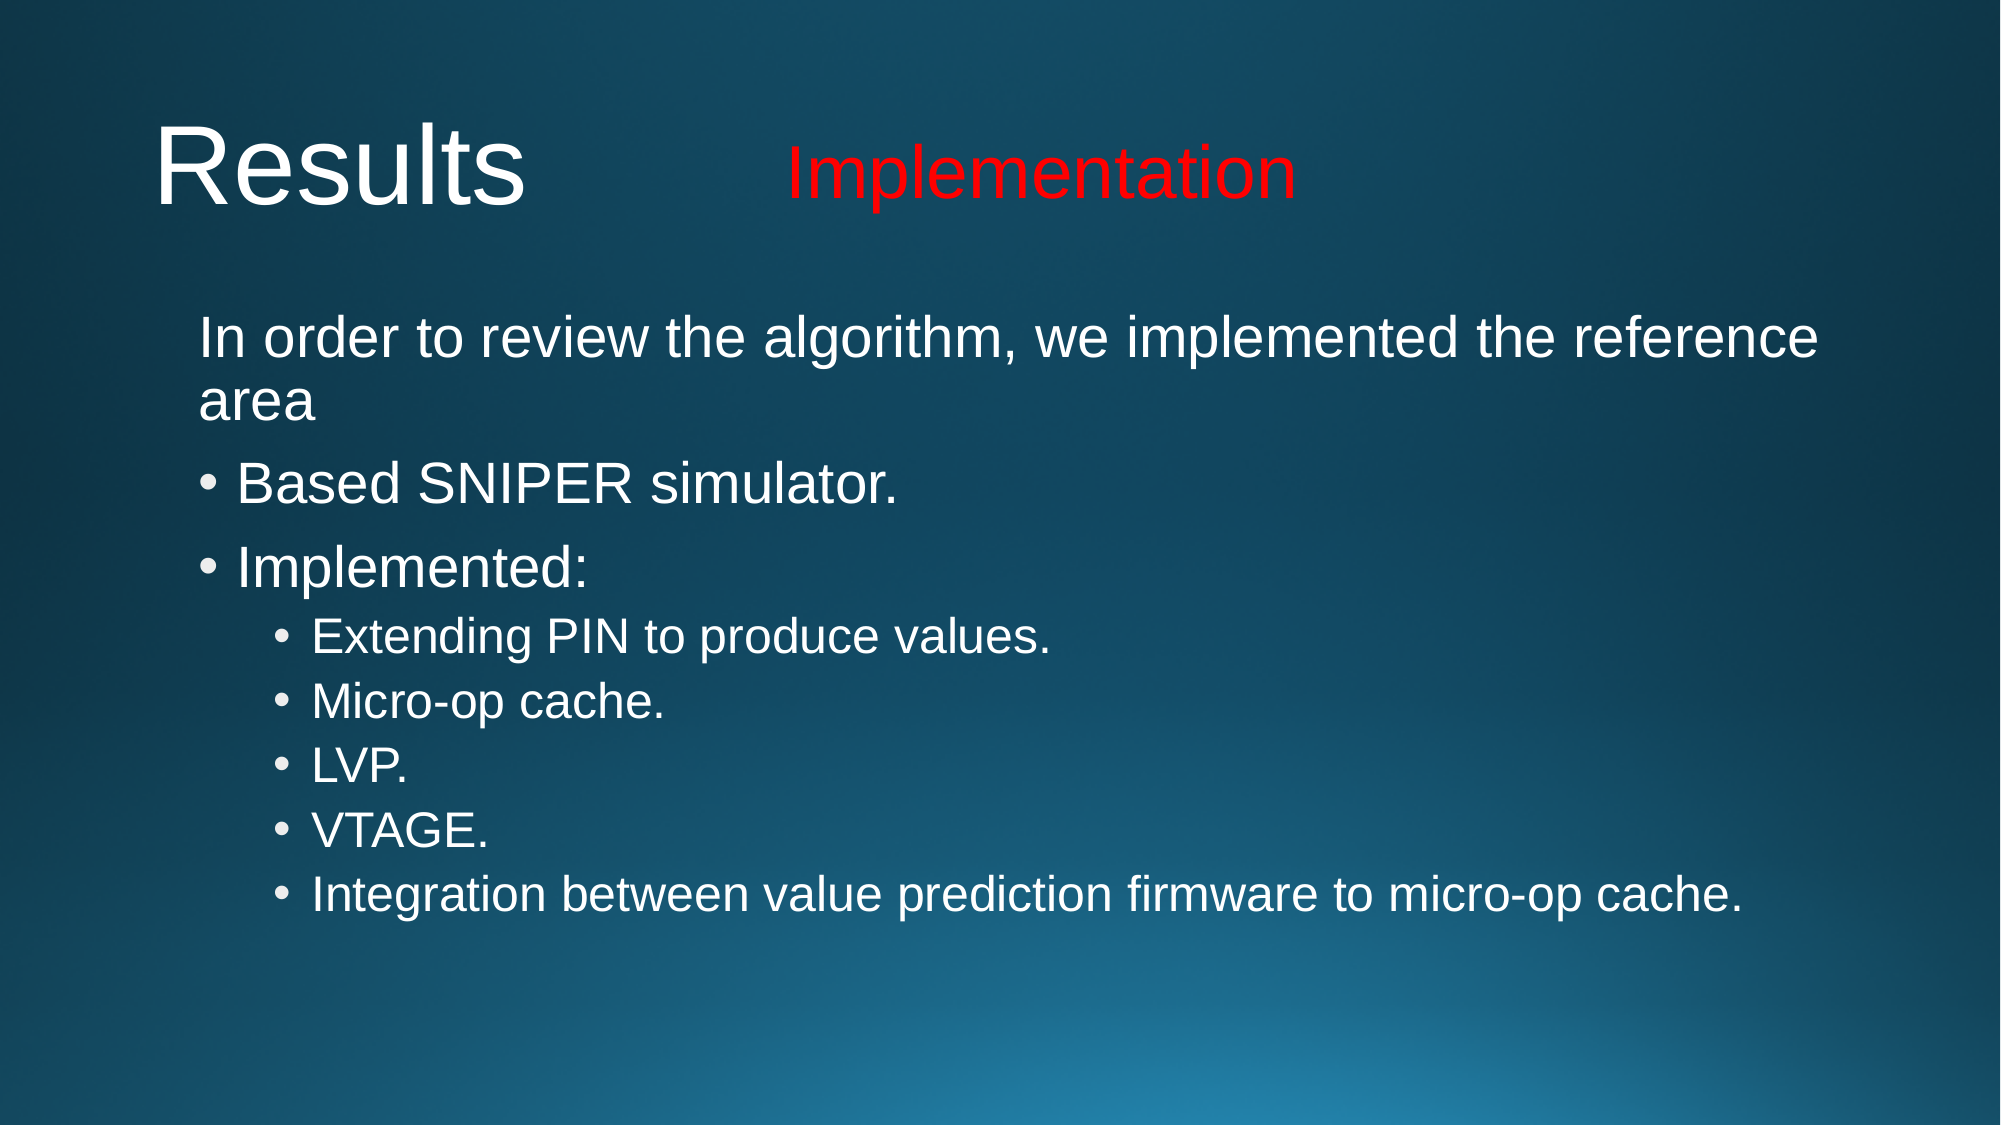

# Results
Implementation
In order to review the algorithm, we implemented the reference area
Based SNIPER simulator.
Implemented:
Extending PIN to produce values.
Micro-op cache.
LVP.
VTAGE.
Integration between value prediction firmware to micro-op cache.